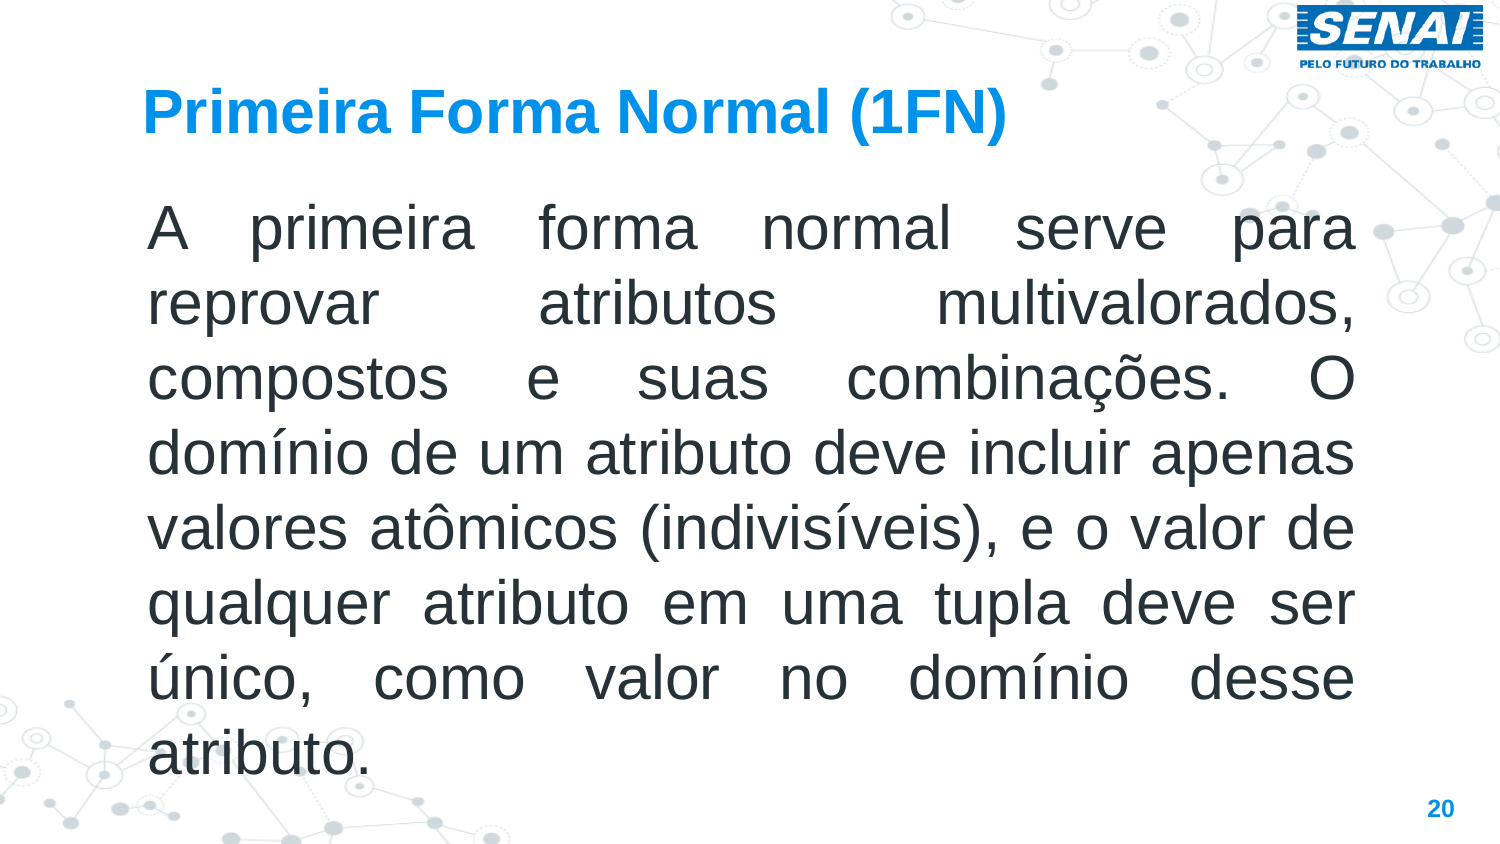

# Primeira Forma Normal (1FN)
A primeira forma normal serve para reprovar atributos multivalorados, compostos e suas combinações. O domínio de um atributo deve incluir apenas valores atômicos (indivisíveis), e o valor de qualquer atributo em uma tupla deve ser único, como valor no domínio desse atributo.
20